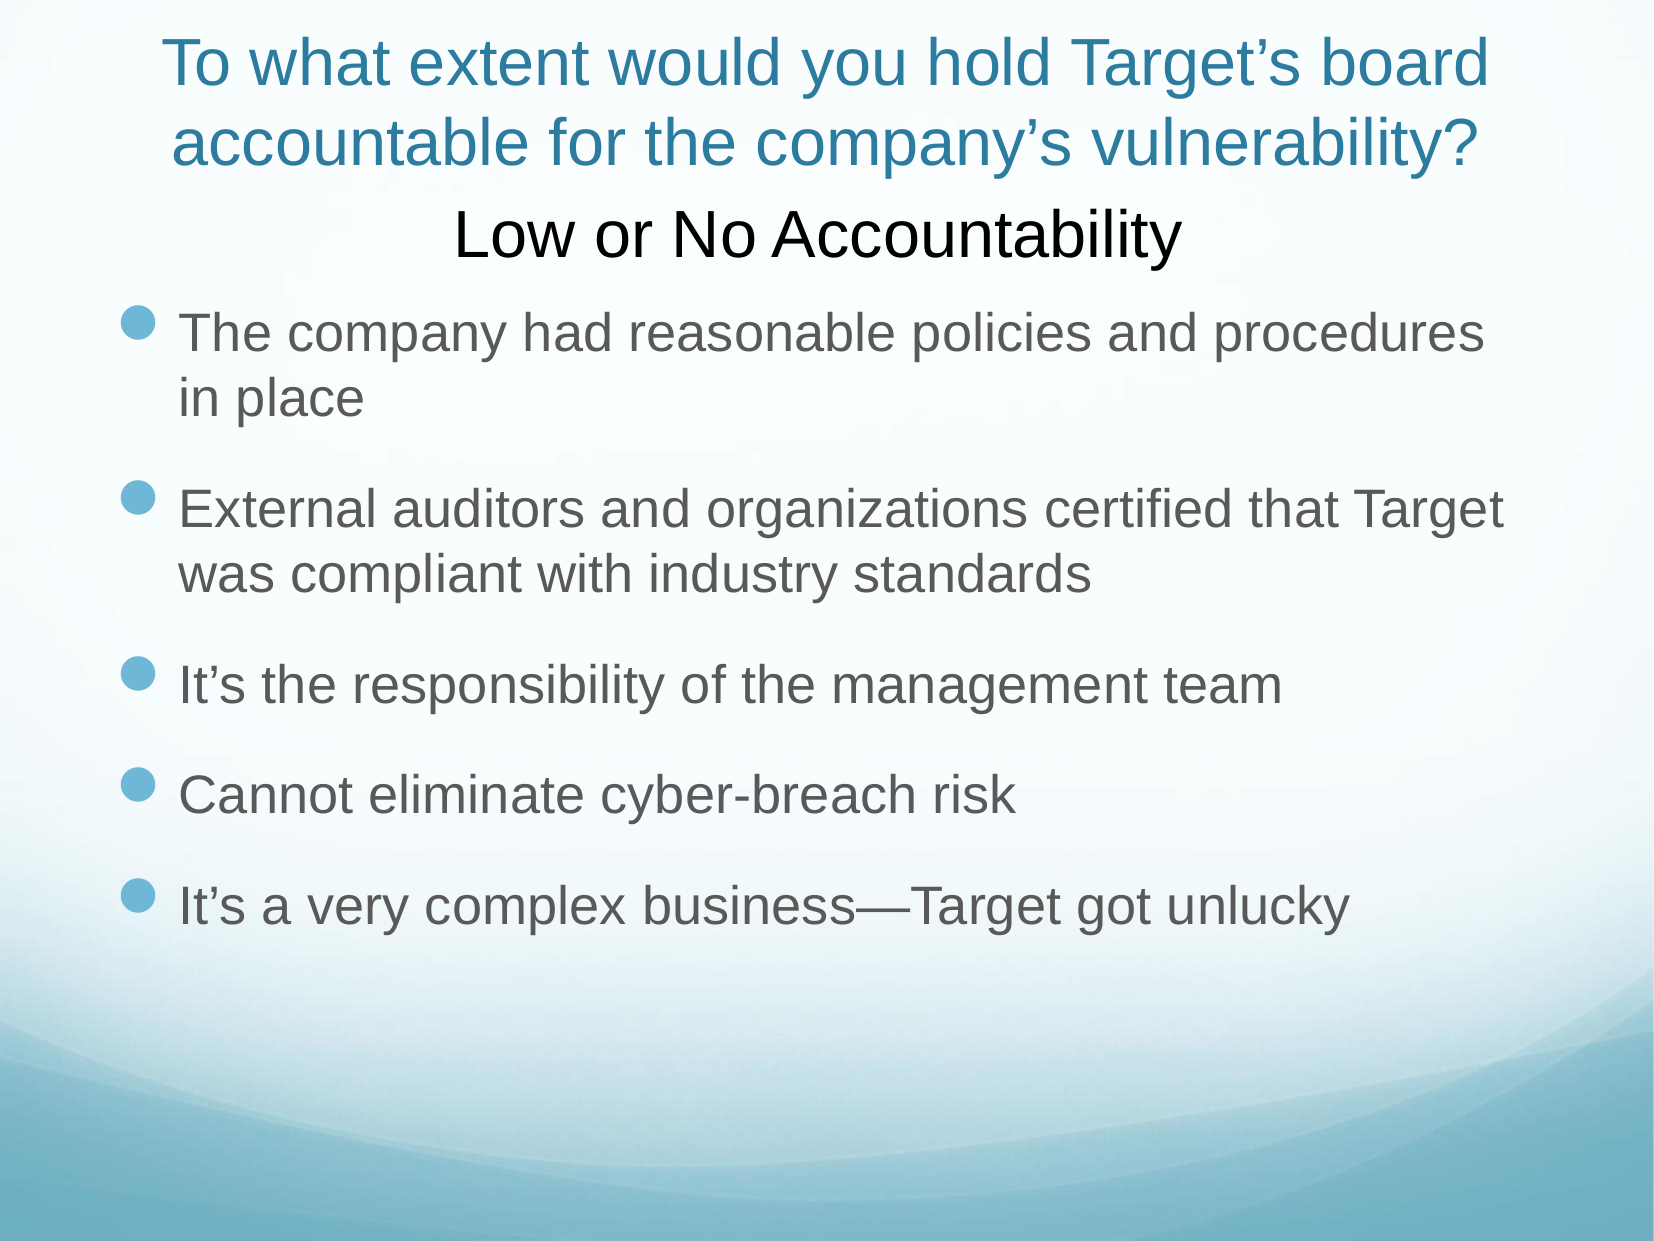

# To what extent would you hold Target’s board accountable for the company’s vulnerability?
Low or No Accountability
The company had reasonable policies and procedures in place
External auditors and organizations certified that Target was compliant with industry standards
It’s the responsibility of the management team
Cannot eliminate cyber-breach risk
It’s a very complex business—Target got unlucky